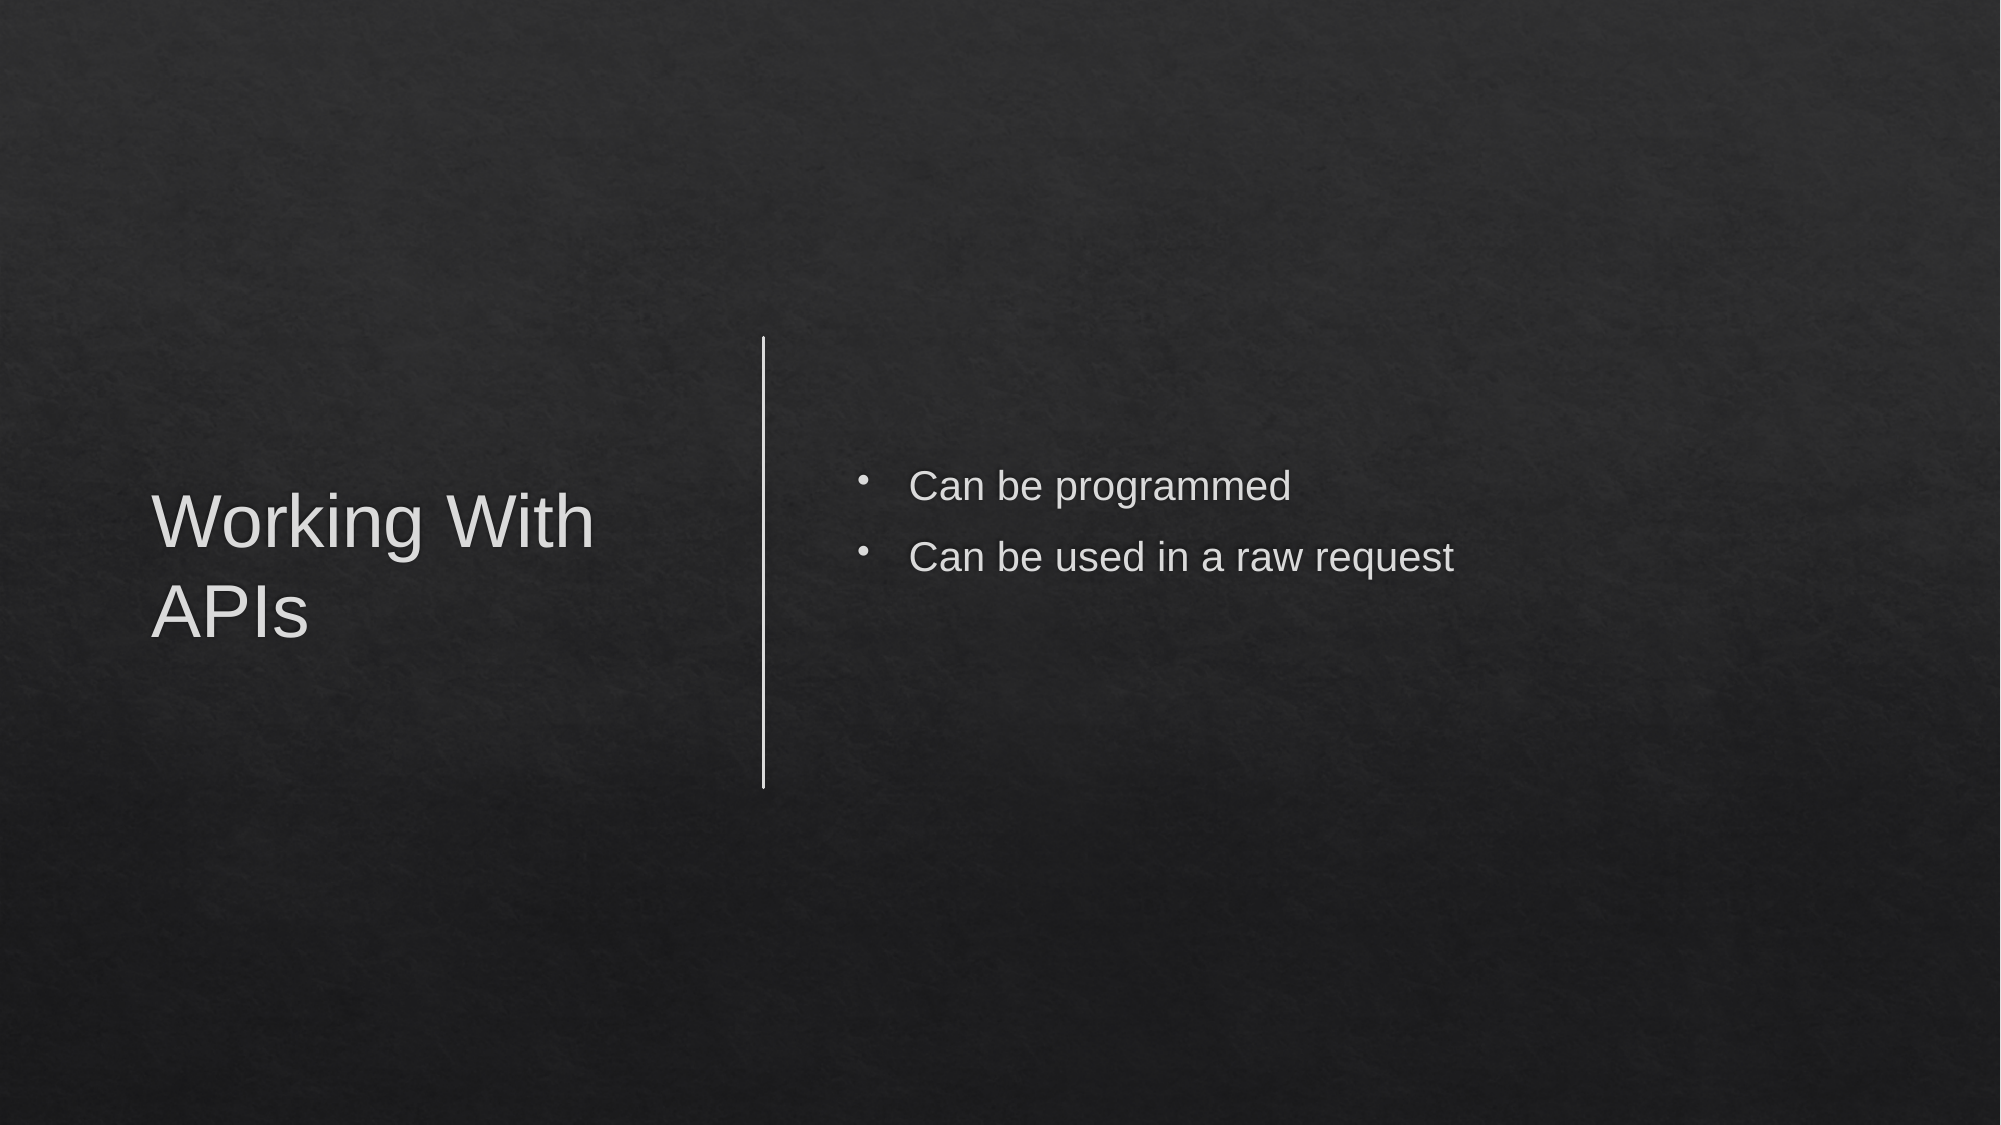

# Working With APIs
Can be programmed
Can be used in a raw request